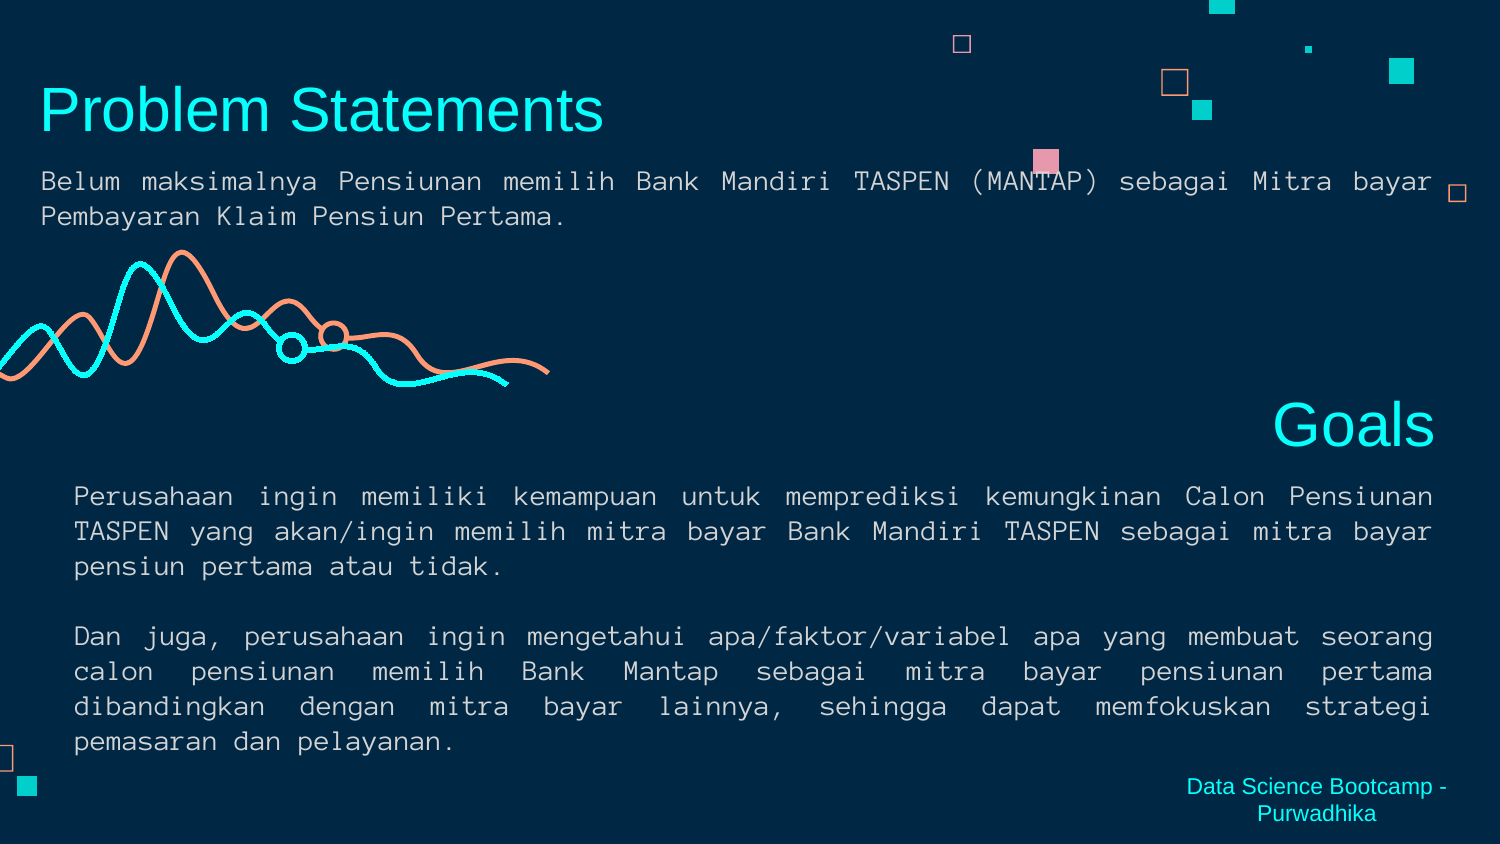

# Problem Statements
Belum maksimalnya Pensiunan memilih Bank Mandiri TASPEN (MANTAP) sebagai Mitra bayar Pembayaran Klaim Pensiun Pertama.

Goals
Perusahaan ingin memiliki kemampuan untuk memprediksi kemungkinan Calon Pensiunan TASPEN yang akan/ingin memilih mitra bayar Bank Mandiri TASPEN sebagai mitra bayar pensiun pertama atau tidak.

Dan juga, perusahaan ingin mengetahui apa/faktor/variabel apa yang membuat seorang calon pensiunan memilih Bank Mantap sebagai mitra bayar pensiunan pertama dibandingkan dengan mitra bayar lainnya, sehingga dapat memfokuskan strategi pemasaran dan pelayanan.

Data Science Bootcamp - Purwadhika